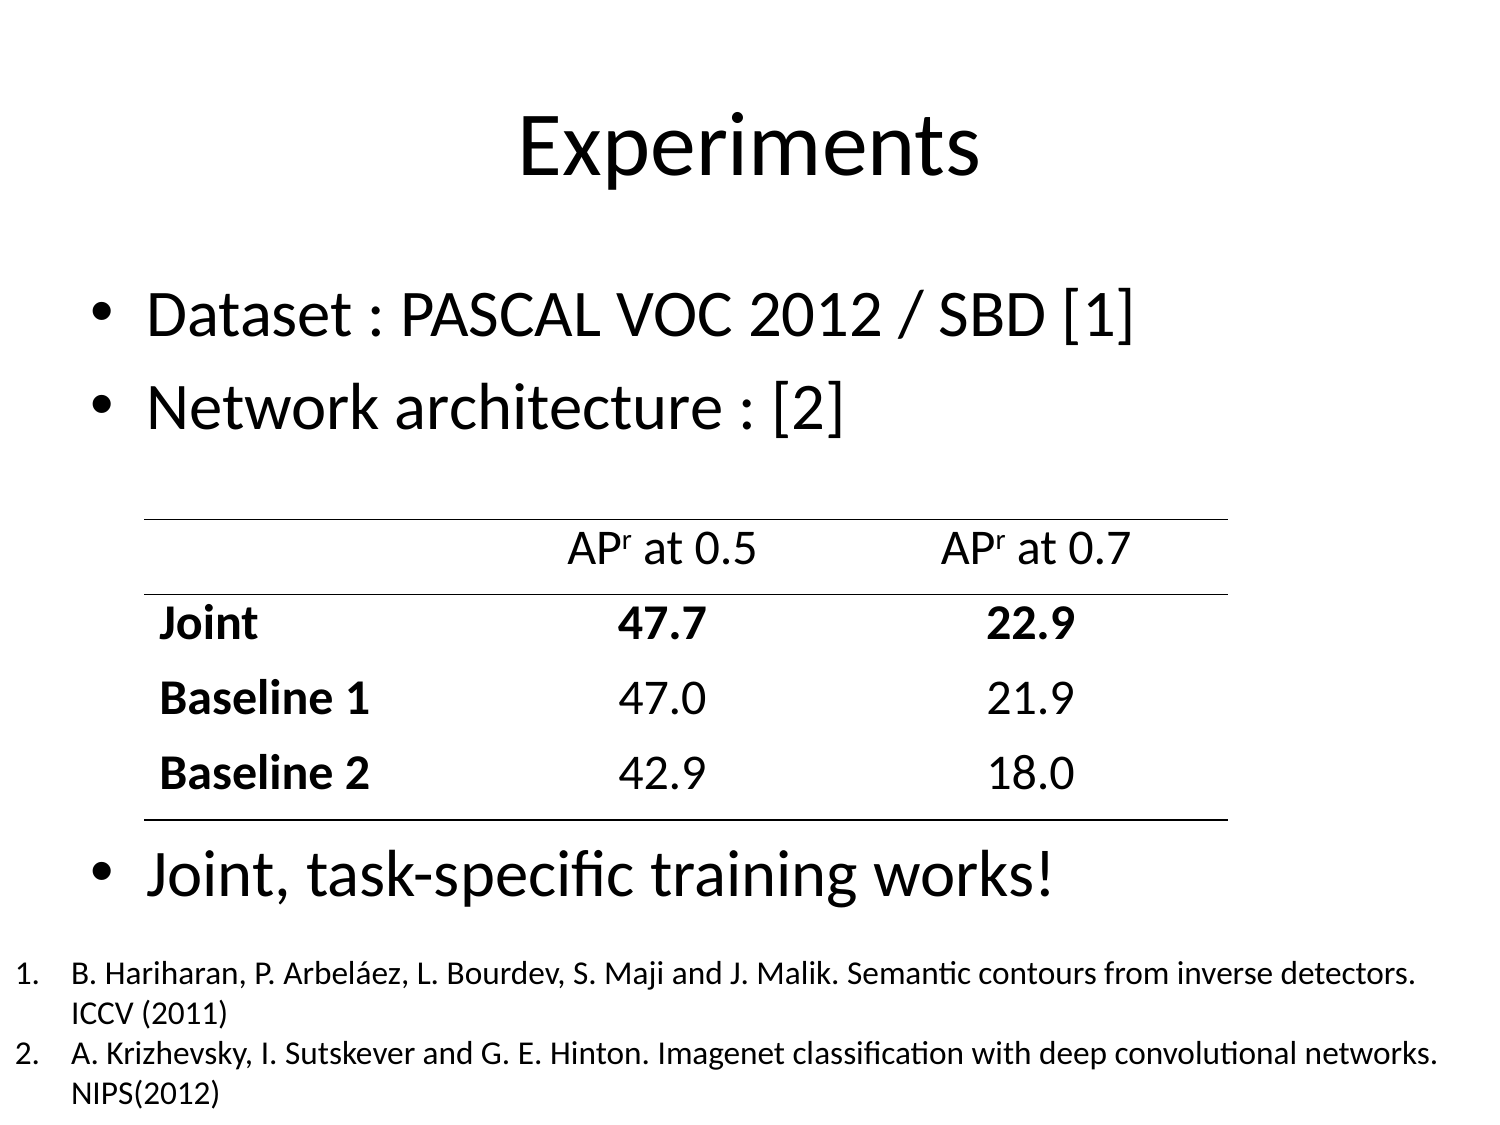

# Experiments
Dataset : PASCAL VOC 2012 / SBD [1]
Network architecture : [2]

Joint, task-specific training works!
|  | APr at 0.5 | APr at 0.7 |
| --- | --- | --- |
| Joint | 47.7 | 22.9 |
| Baseline 1 | 47.0 | 21.9 |
| Baseline 2 | 42.9 | 18.0 |
B. Hariharan, P. Arbeláez, L. Bourdev, S. Maji and J. Malik. Semantic contours from inverse detectors. ICCV (2011)
A. Krizhevsky, I. Sutskever and G. E. Hinton. Imagenet classification with deep convolutional networks. NIPS(2012)